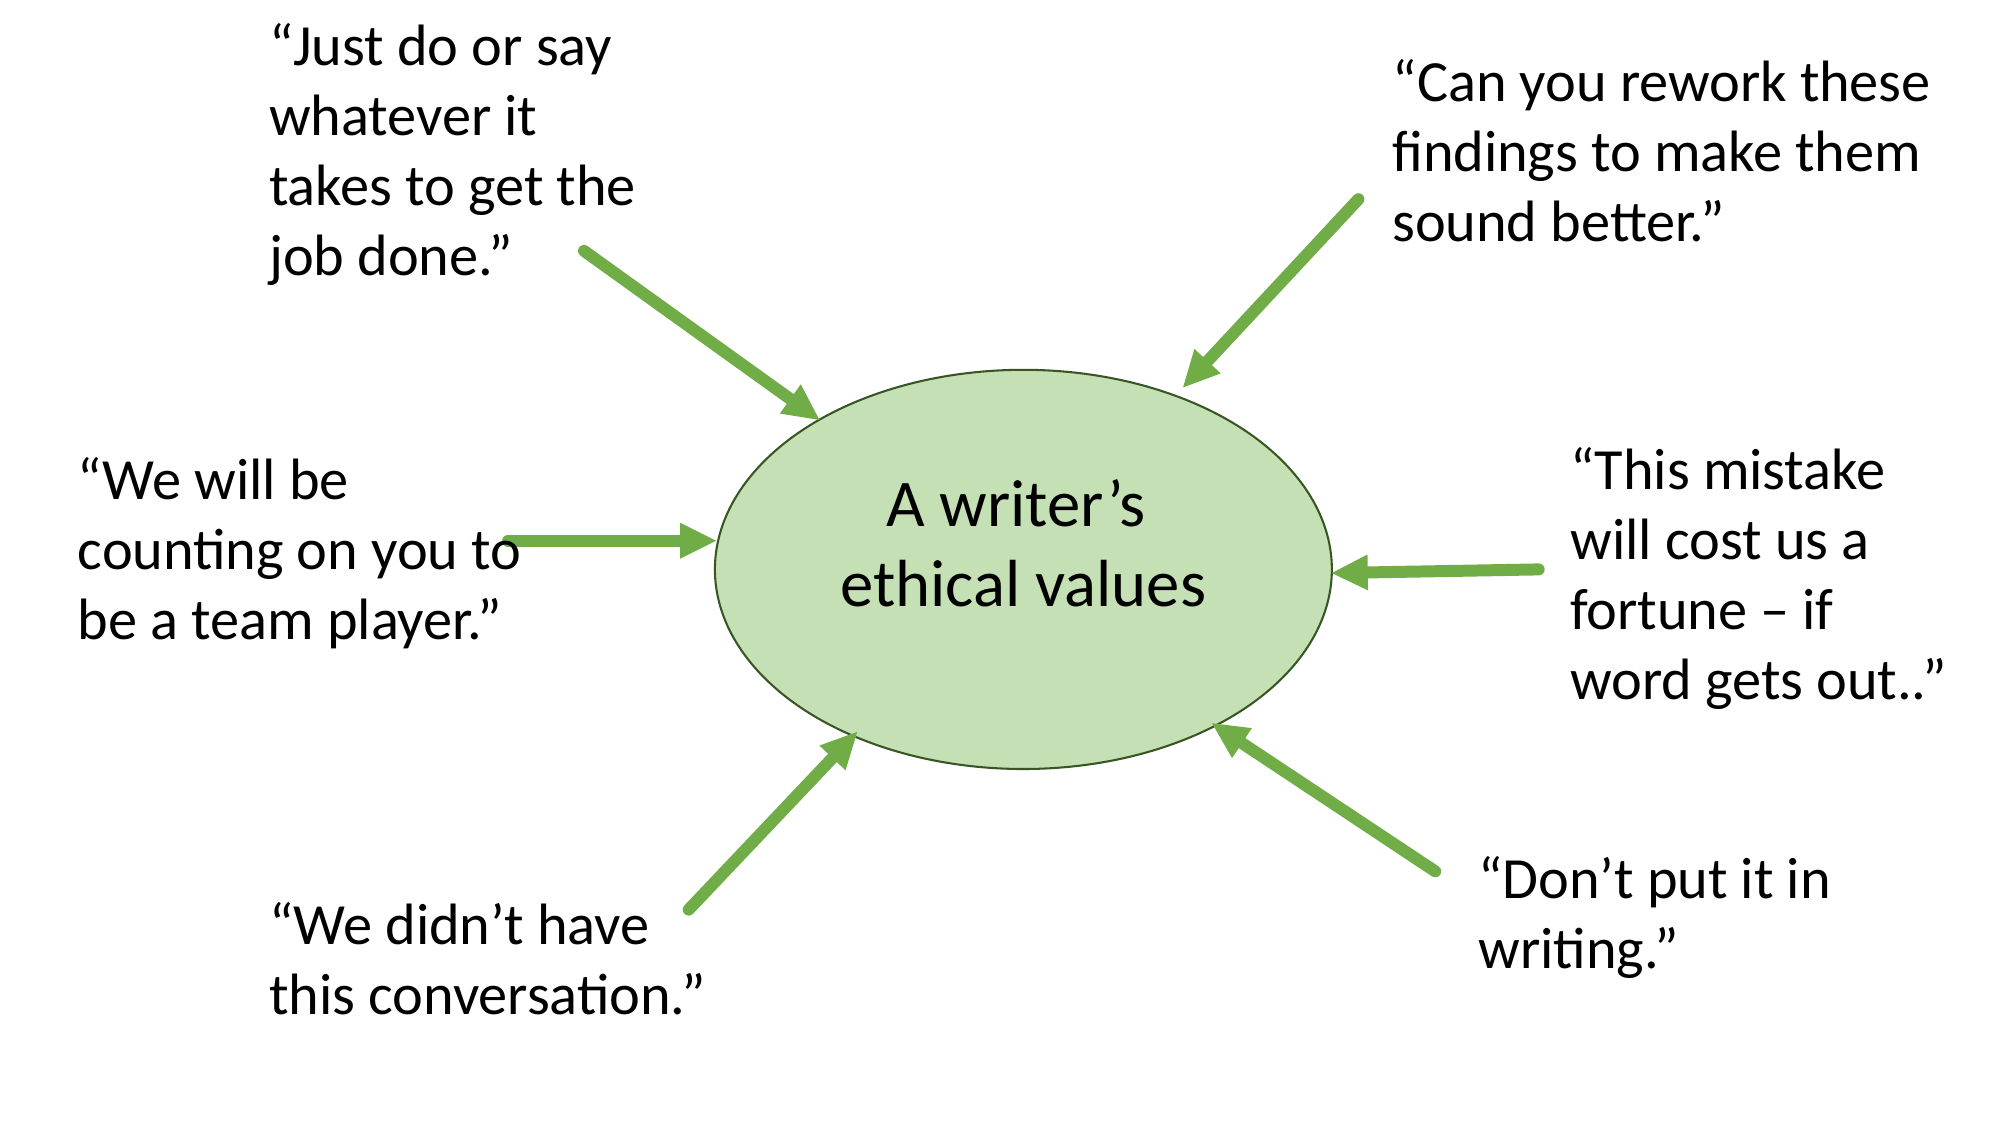

“Just do or say whatever it takes to get the job done.”
“Can you rework these findings to make them sound better.”

“This mistake will cost us a fortune – if word gets out..”
“We will be counting on you to be a team player.”
A writer’s
ethical values
“Don’t put it in writing.”
“We didn’t have this conversation.”